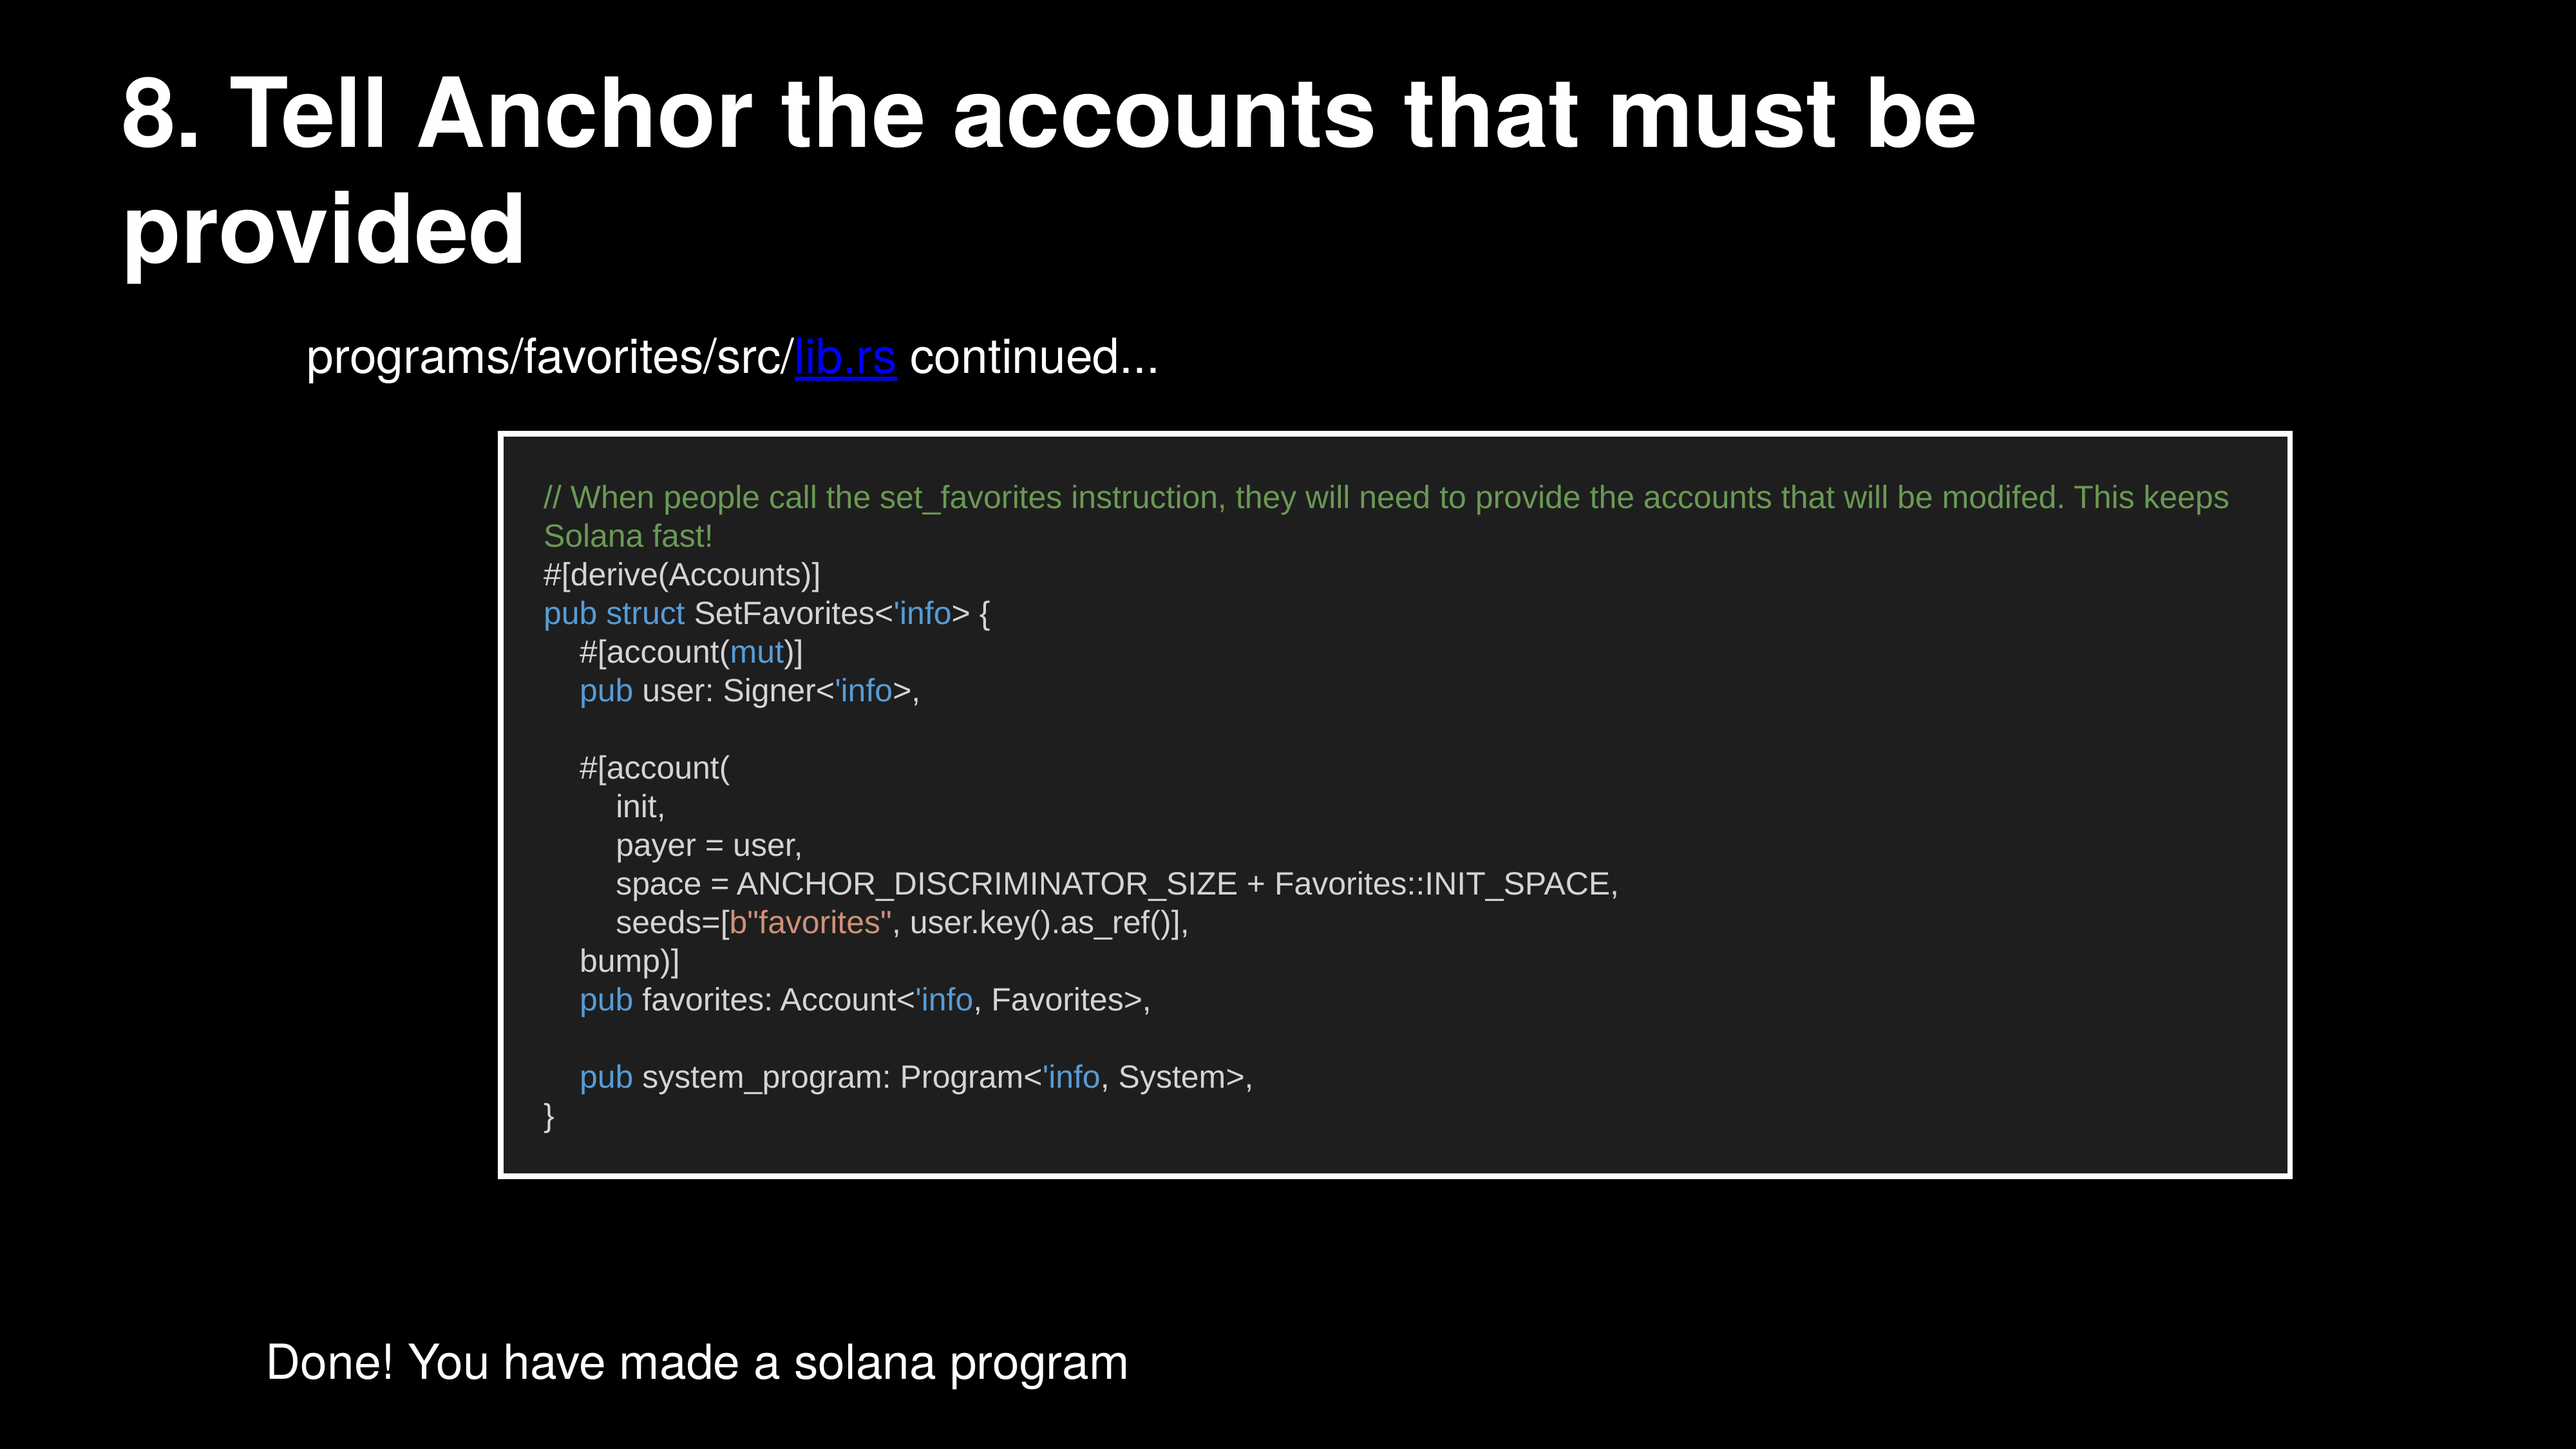

8. Tell Anchor the accounts that must be provided
programs/favorites/src/lib.rs continued...
// When people call the set_favorites instruction, they will need to provide the accounts that will be modifed. This keeps Solana fast!
#[derive(Accounts)]
pub struct SetFavorites<'info> {
    #[account(mut)]
    pub user: Signer<'info>,

    #[account(
        init,
        payer = user,
        space = ANCHOR_DISCRIMINATOR_SIZE + Favorites::INIT_SPACE,
        seeds=[b"favorites", user.key().as_ref()],
    bump)]
    pub favorites: Account<'info, Favorites>,

    pub system_program: Program<'info, System>,
}
Done! You have made a solana program